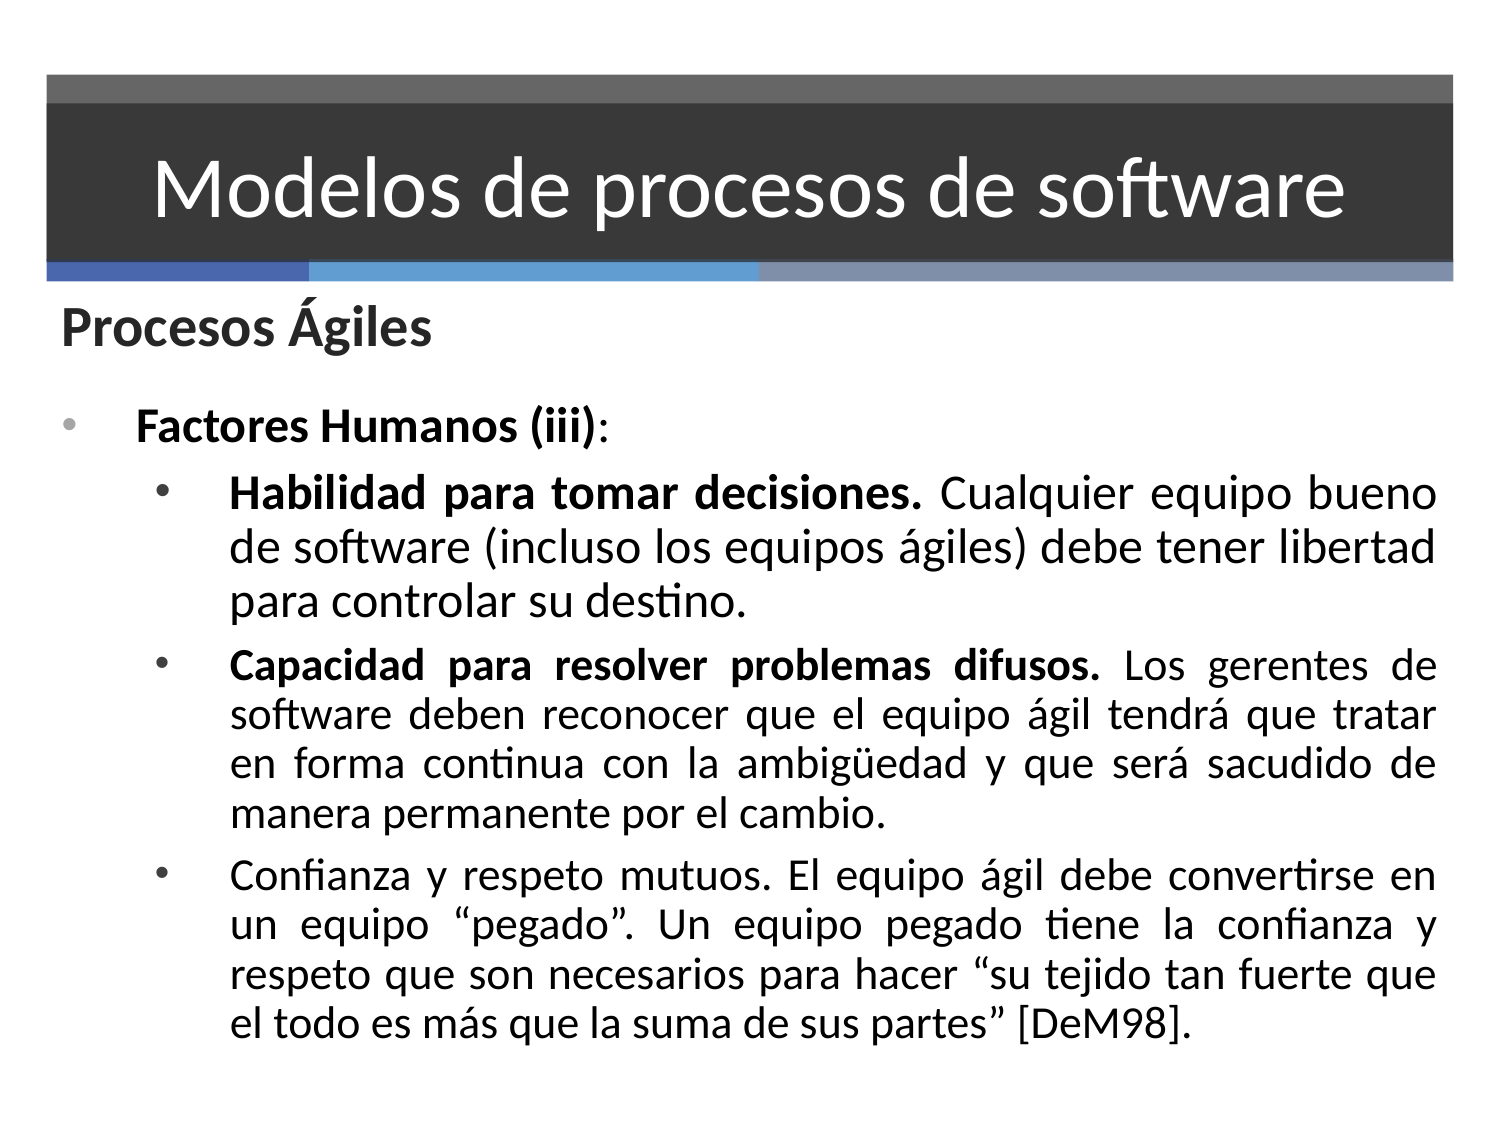

# Modelos de procesos de software
Procesos Ágiles
Factores Humanos (iii):
Habilidad para tomar decisiones. Cualquier equipo bueno de software (incluso los equipos ágiles) debe tener libertad para controlar su destino.
Capacidad para resolver problemas difusos. Los gerentes de software deben reconocer que el equipo ágil tendrá que tratar en forma continua con la ambigüedad y que será sacudido de manera permanente por el cambio.
Confianza y respeto mutuos. El equipo ágil debe convertirse en un equipo “pegado”. Un equipo pegado tiene la confianza y respeto que son necesarios para hacer “su tejido tan fuerte que el todo es más que la suma de sus partes” [DeM98].